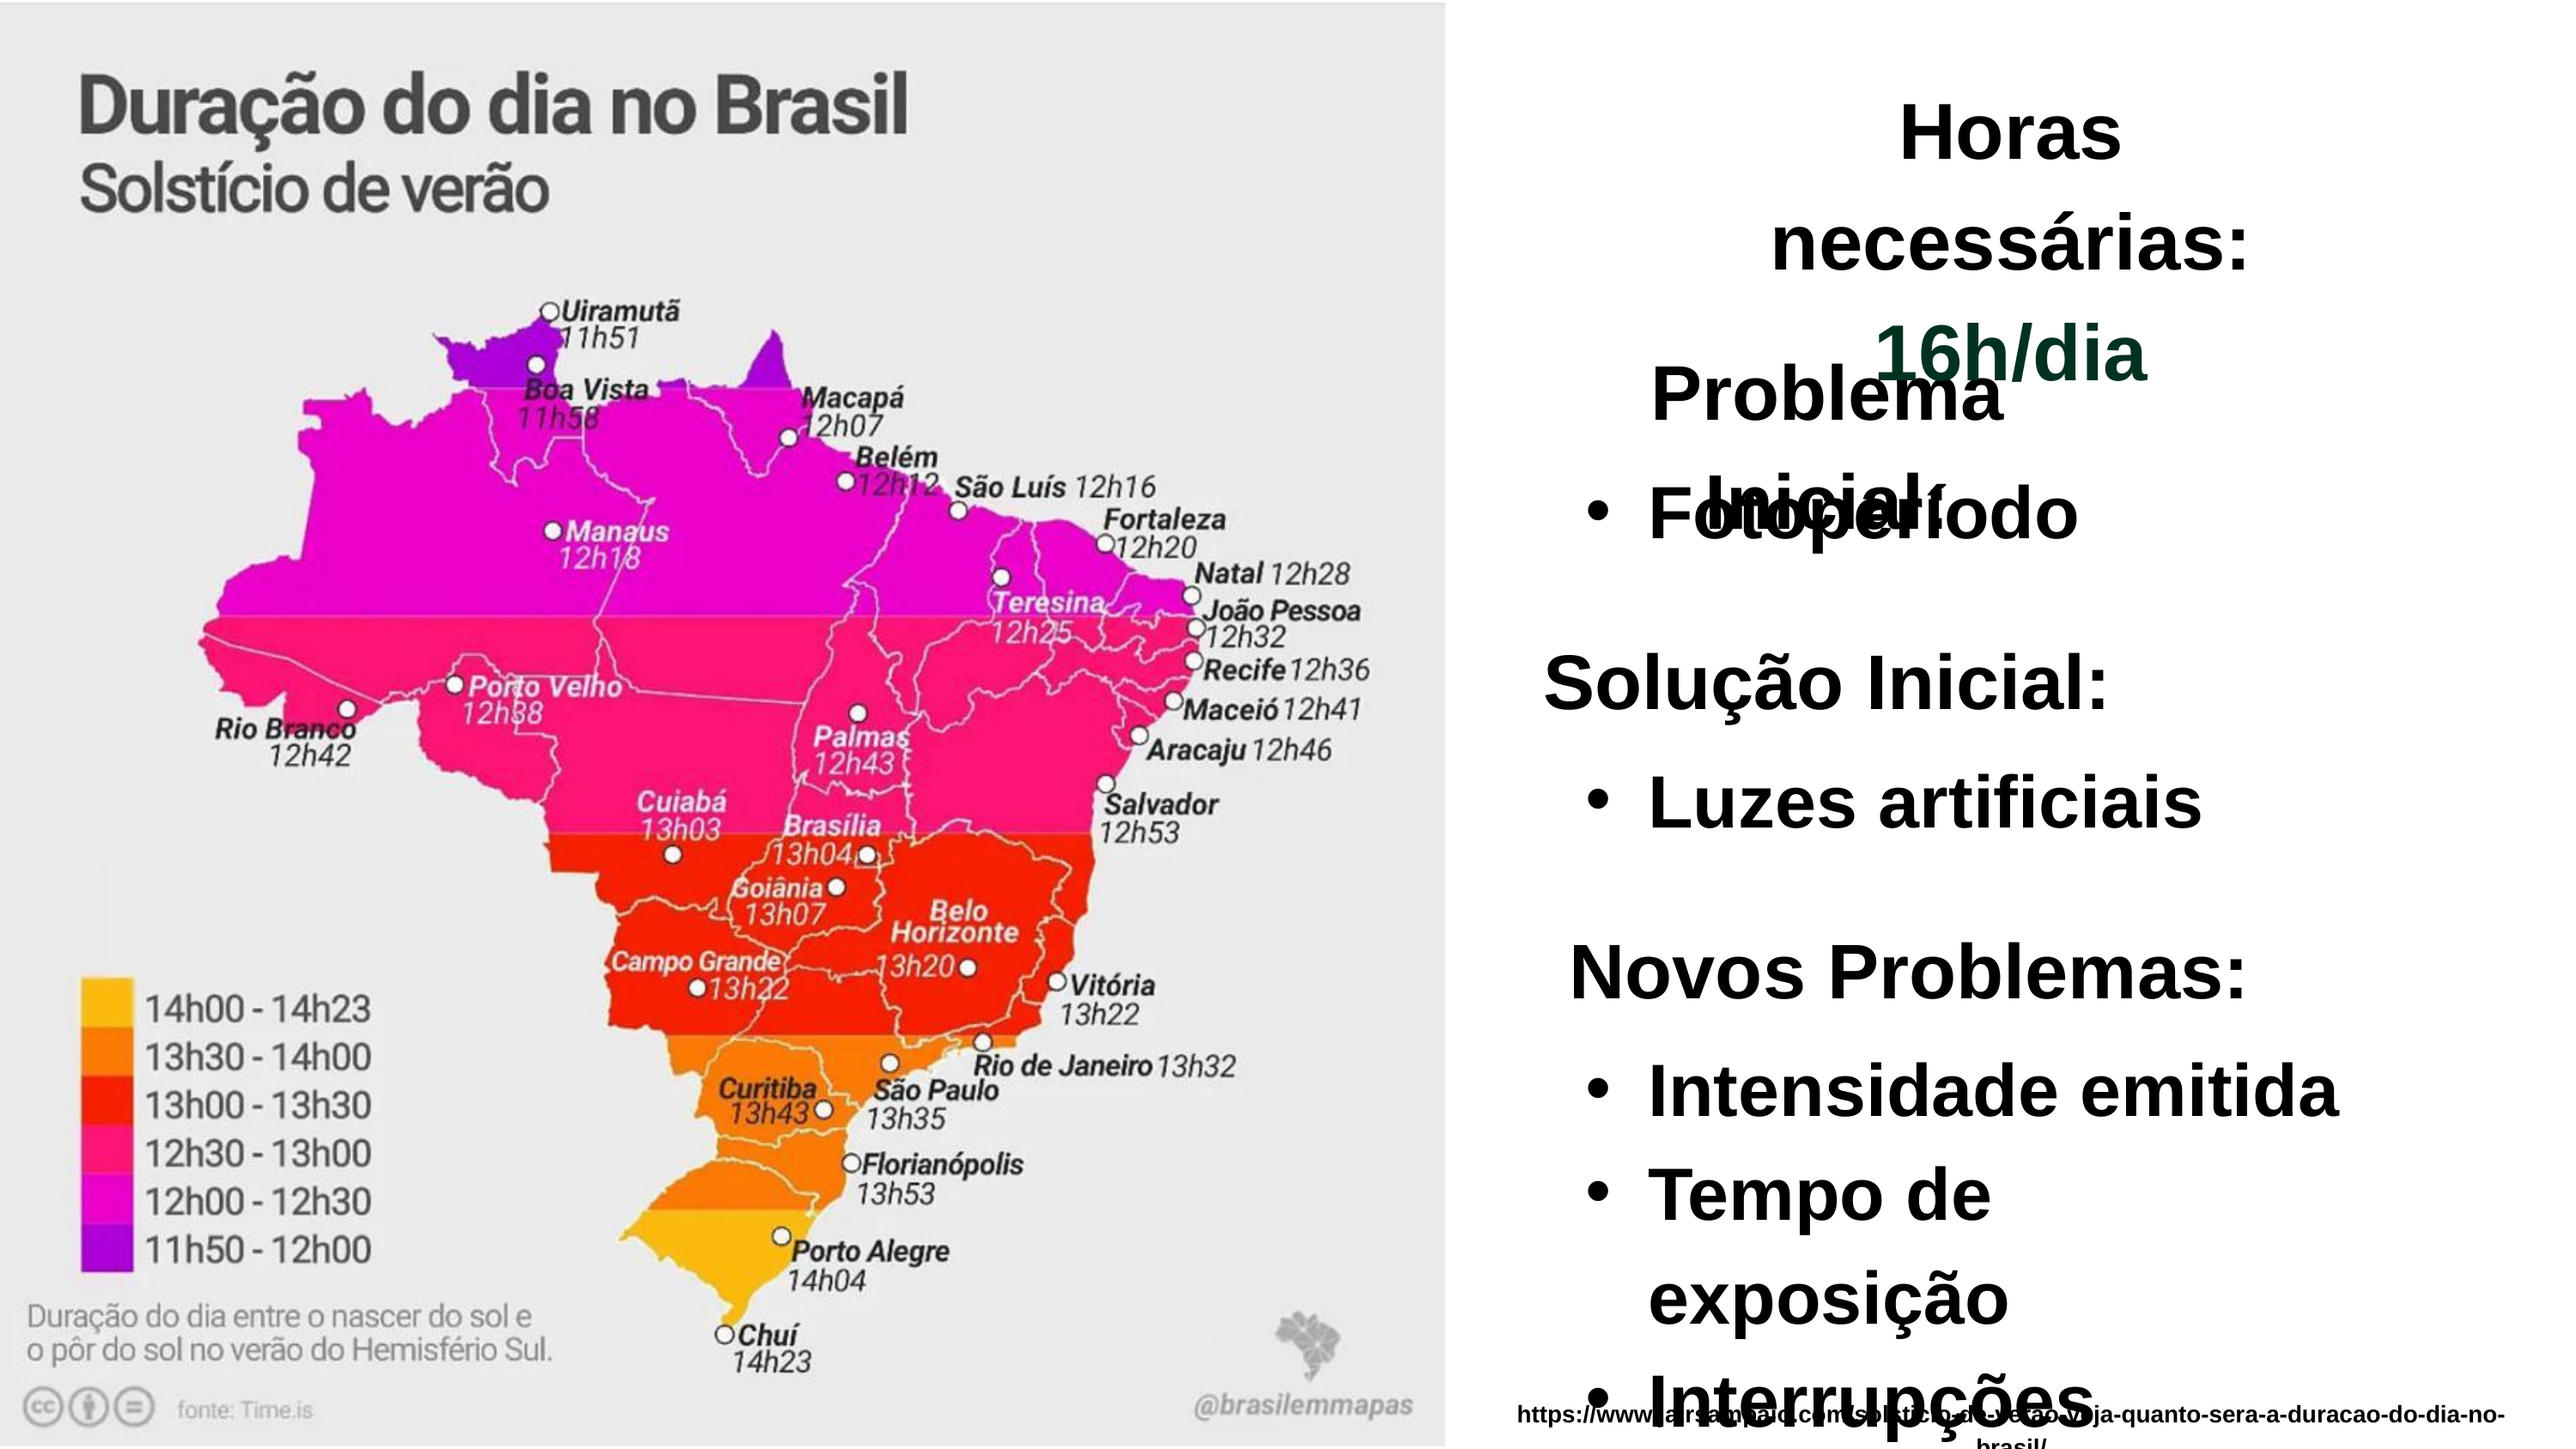

Horas necessárias: 16h/dia
Problema Inicial:
Fotoperíodo

Solução Inicial:
Luzes artificiais
Novos Problemas:
Intensidade emitida
Tempo de exposição
Interrupções

https://www.jairsampaio.com/solsticio-de-verao-veja-quanto-sera-a-duracao-do-dia-no-brasil/